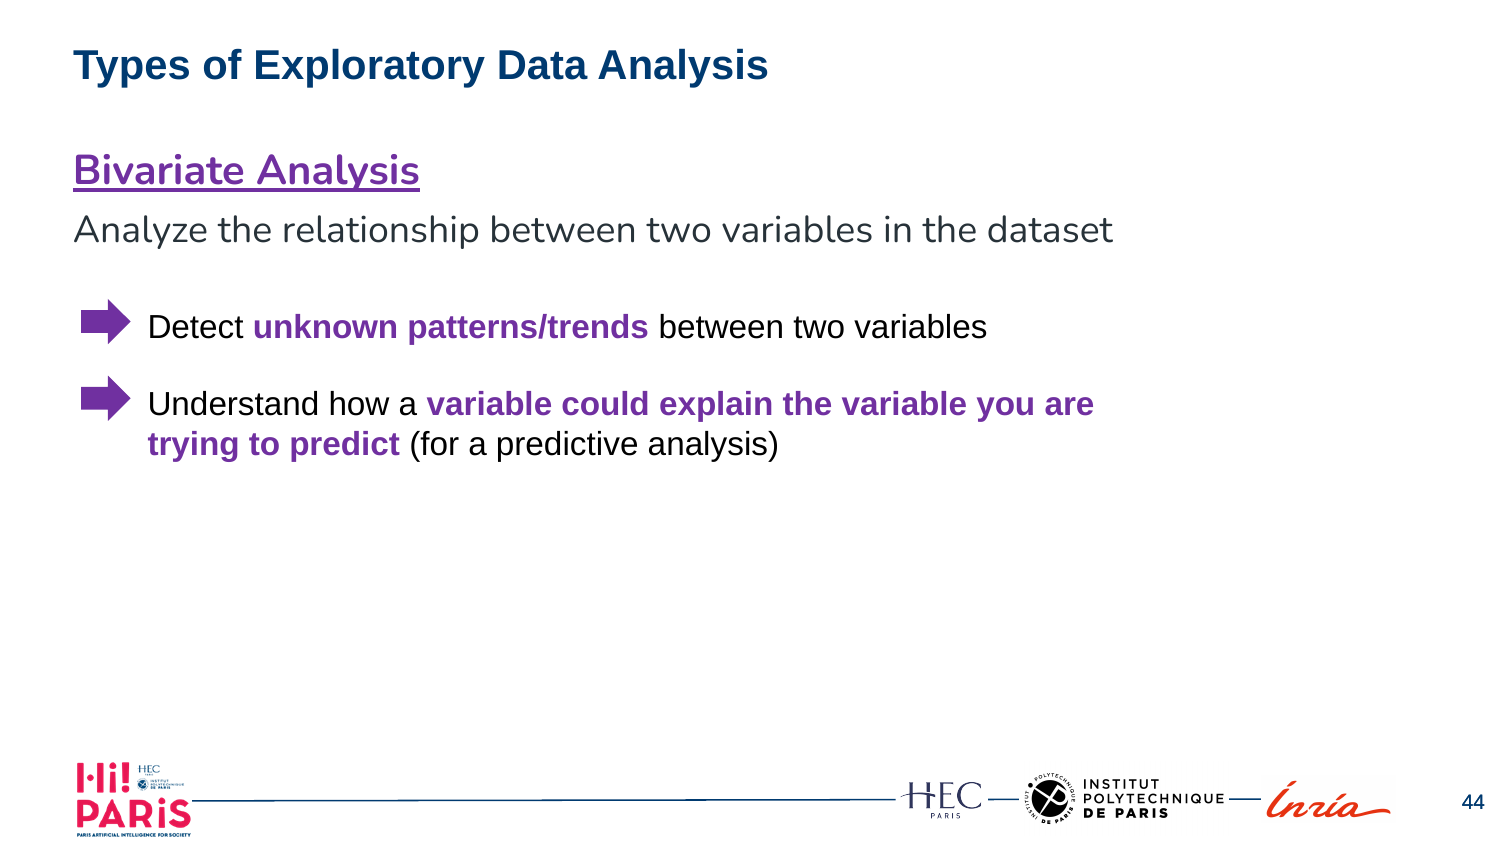

# Types of Exploratory Data Analysis
Bivariate Analysis
Analyze the relationship between two variables in the dataset
Detect unknown patterns/trends between two variables

Understand how a variable could explain the variable you are trying to predict (for a predictive analysis)